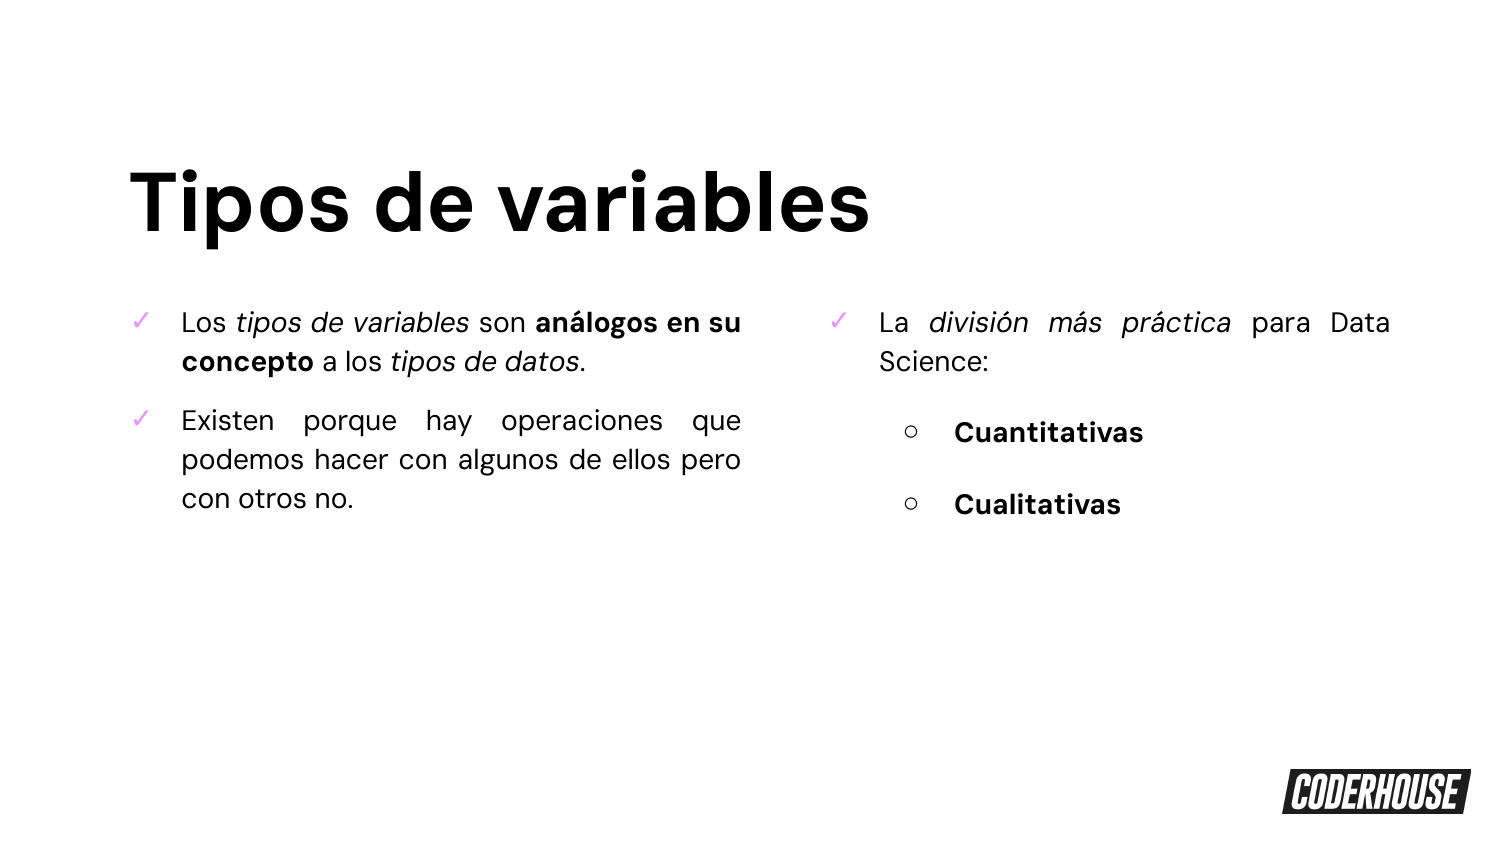

Tipos de variables
Los tipos de variables son análogos en su concepto a los tipos de datos.
Existen porque hay operaciones que podemos hacer con algunos de ellos pero con otros no.

º
La división más práctica para Data Science:
Cuantitativas
Cualitativas